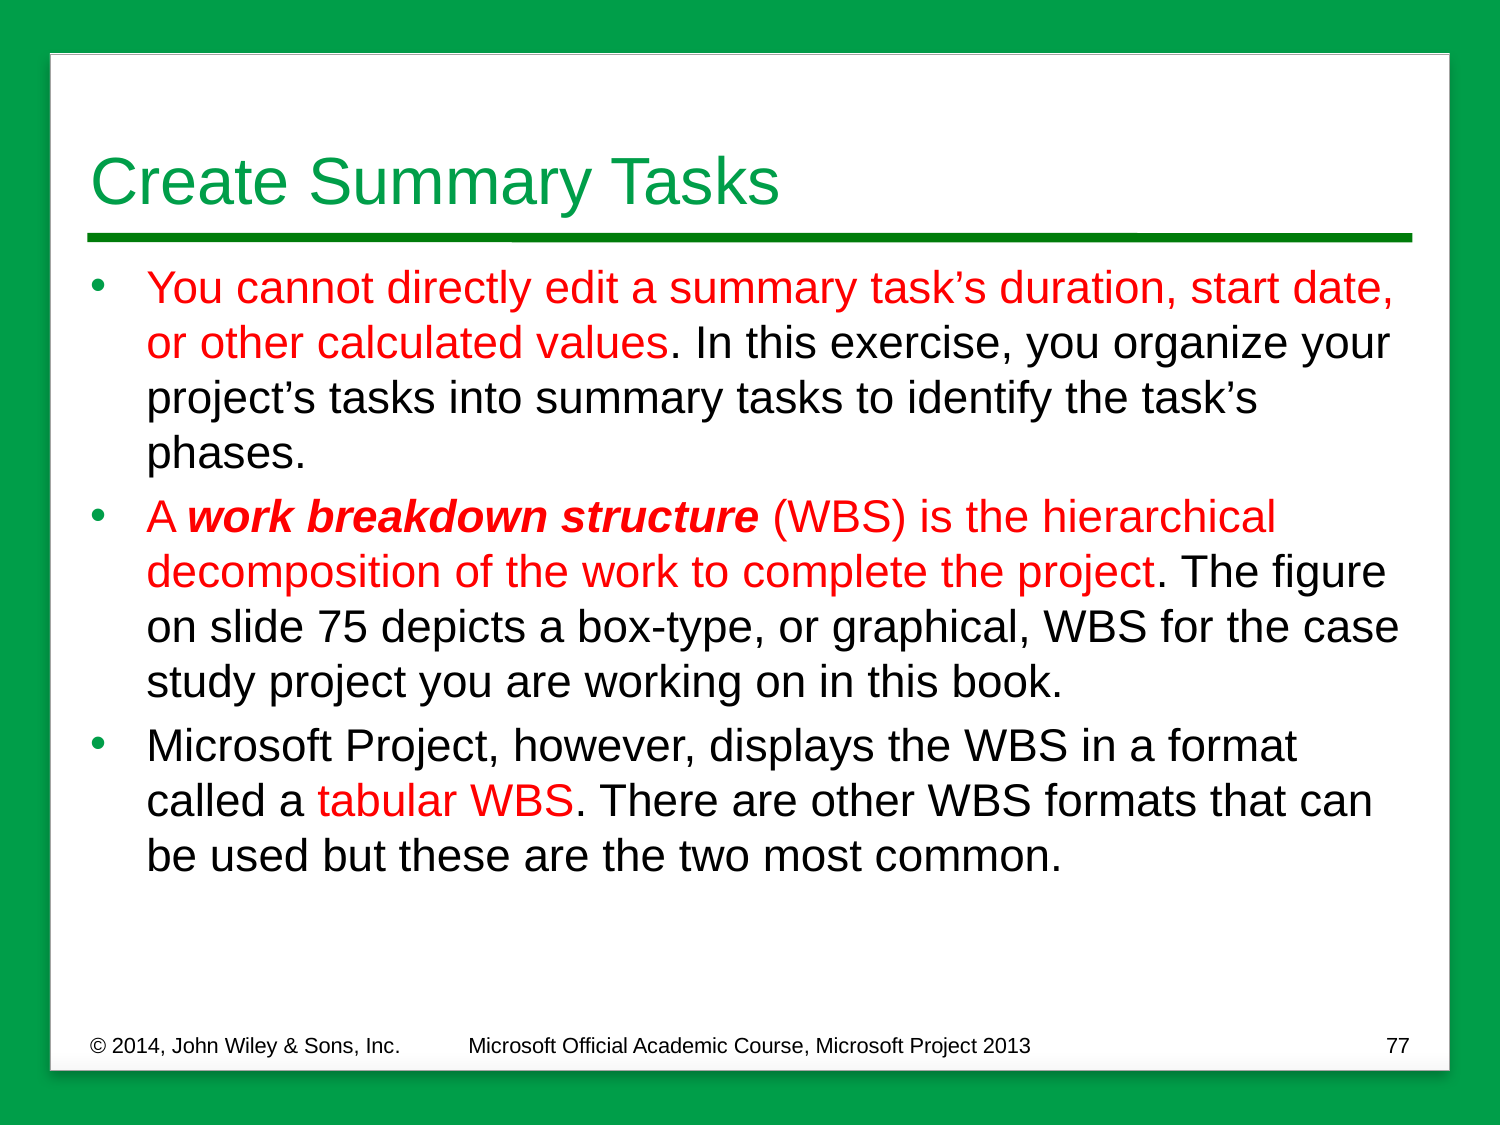

# Create Summary Tasks
You cannot directly edit a summary task’s duration, start date, or other calculated values. In this exercise, you organize your project’s tasks into summary tasks to identify the task’s phases.
A work breakdown structure (WBS) is the hierarchical decomposition of the work to complete the project. The figure on slide 75 depicts a box-type, or graphical, WBS for the case study project you are working on in this book.
Microsoft Project, however, displays the WBS in a format called a tabular WBS. There are other WBS formats that can be used but these are the two most common.
© 2014, John Wiley & Sons, Inc.
Microsoft Official Academic Course, Microsoft Project 2013
77